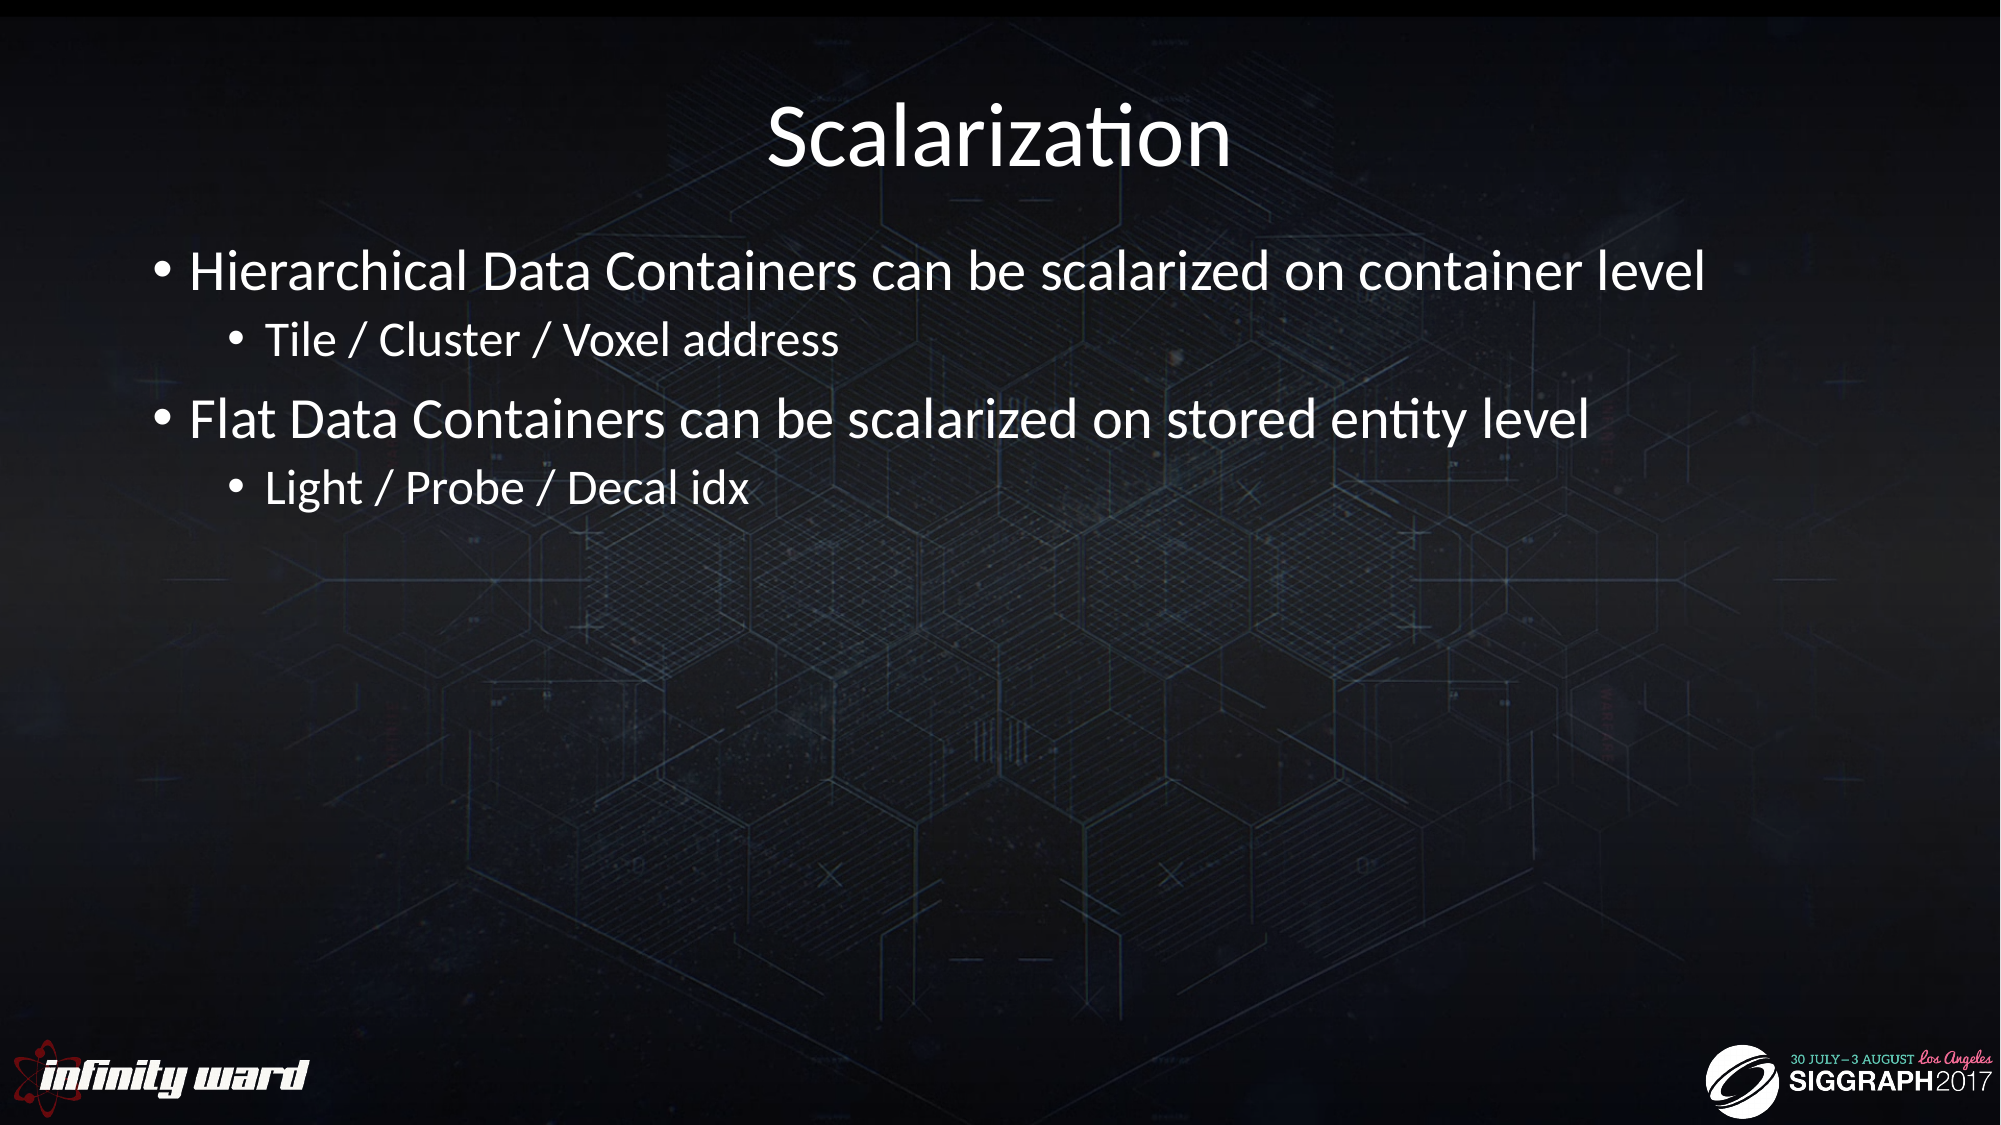

# Scalarization
Hierarchical Data Containers can be scalarized on container level
Tile / Cluster / Voxel address
Flat Data Containers can be scalarized on stored entity level
Light / Probe / Decal idx